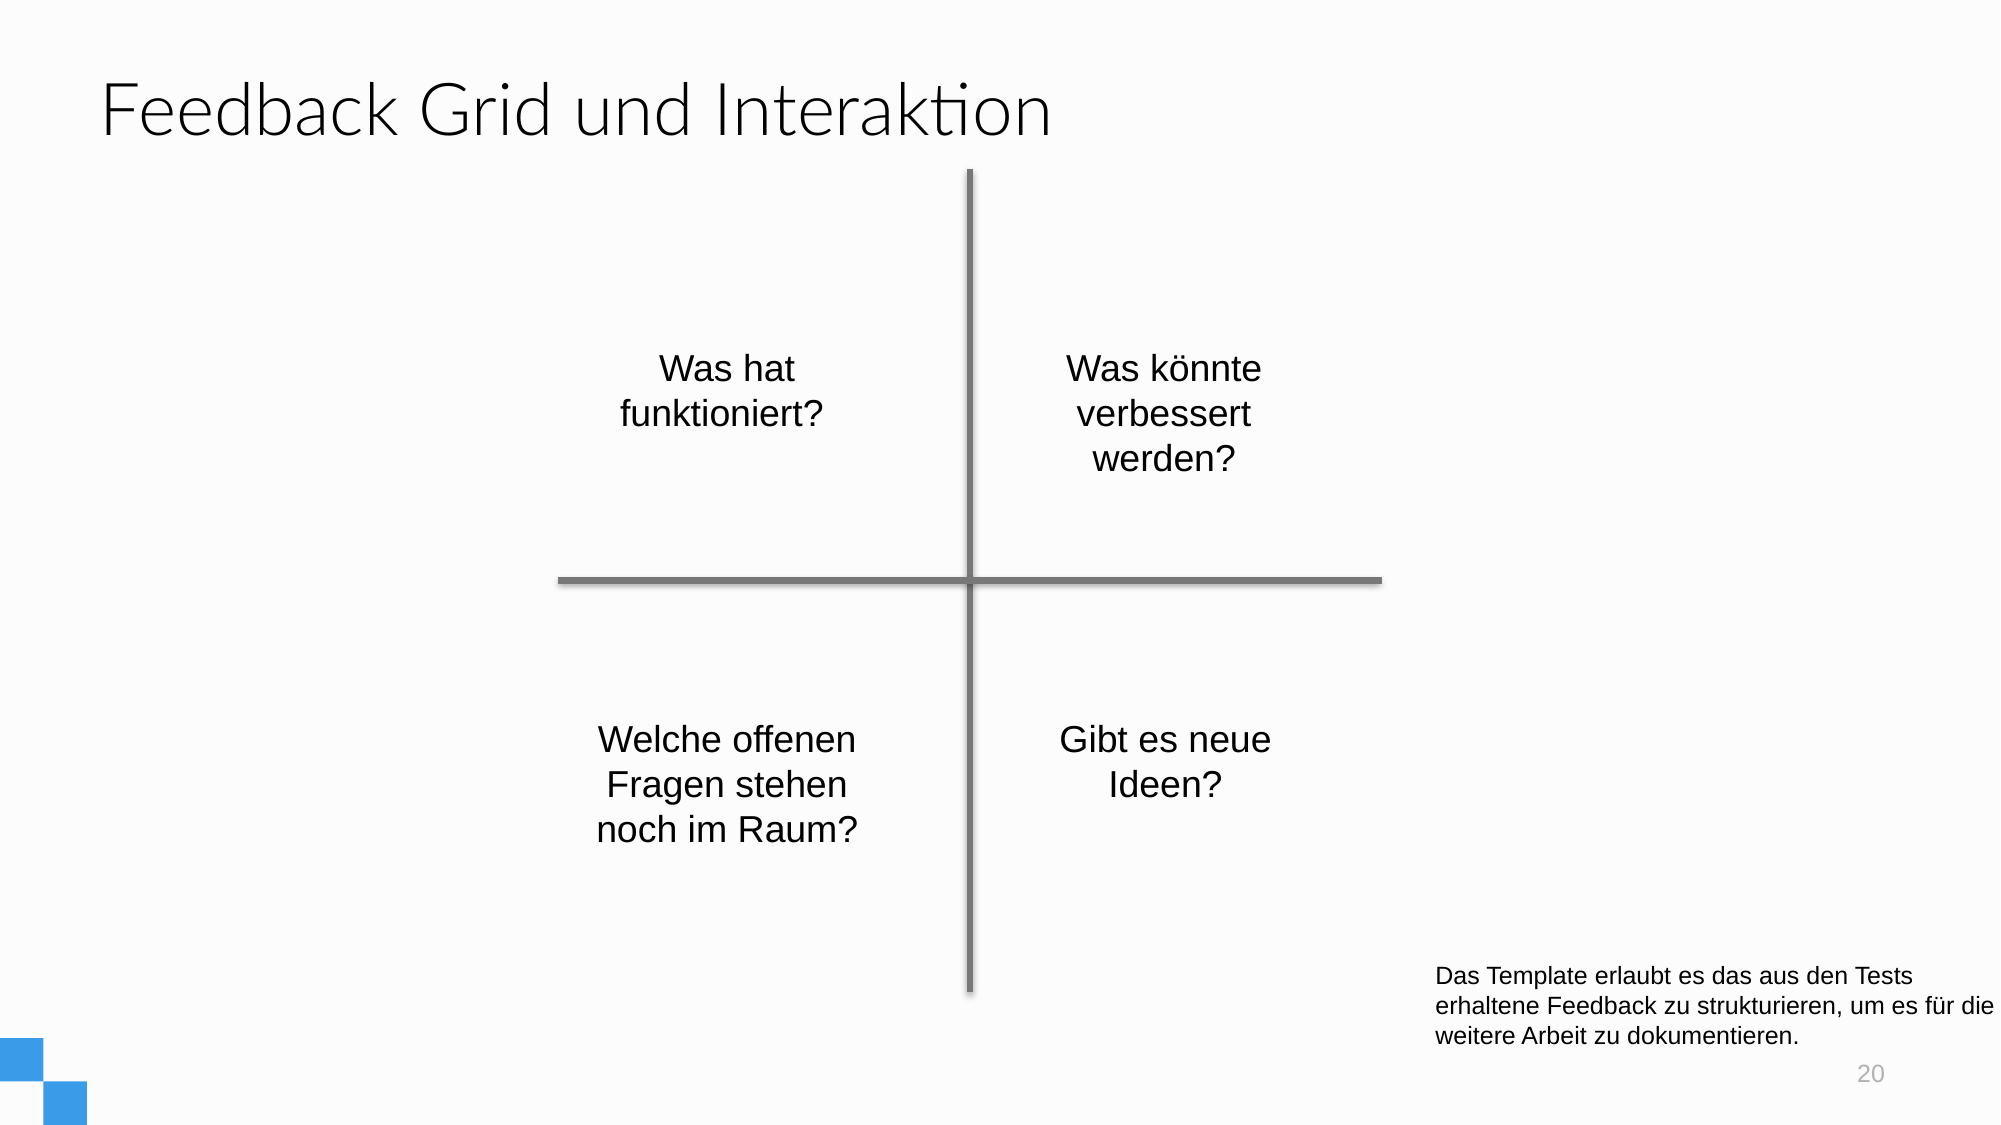

# Feedback Grid und Interaktion
Was hat funktioniert?
Was könnte verbessert werden?

Welche offenen Fragen stehen noch im Raum?
Gibt es neue Ideen?
Das Template erlaubt es das aus den Tests
erhaltene Feedback zu strukturieren, um es für die
weitere Arbeit zu dokumentieren.
20